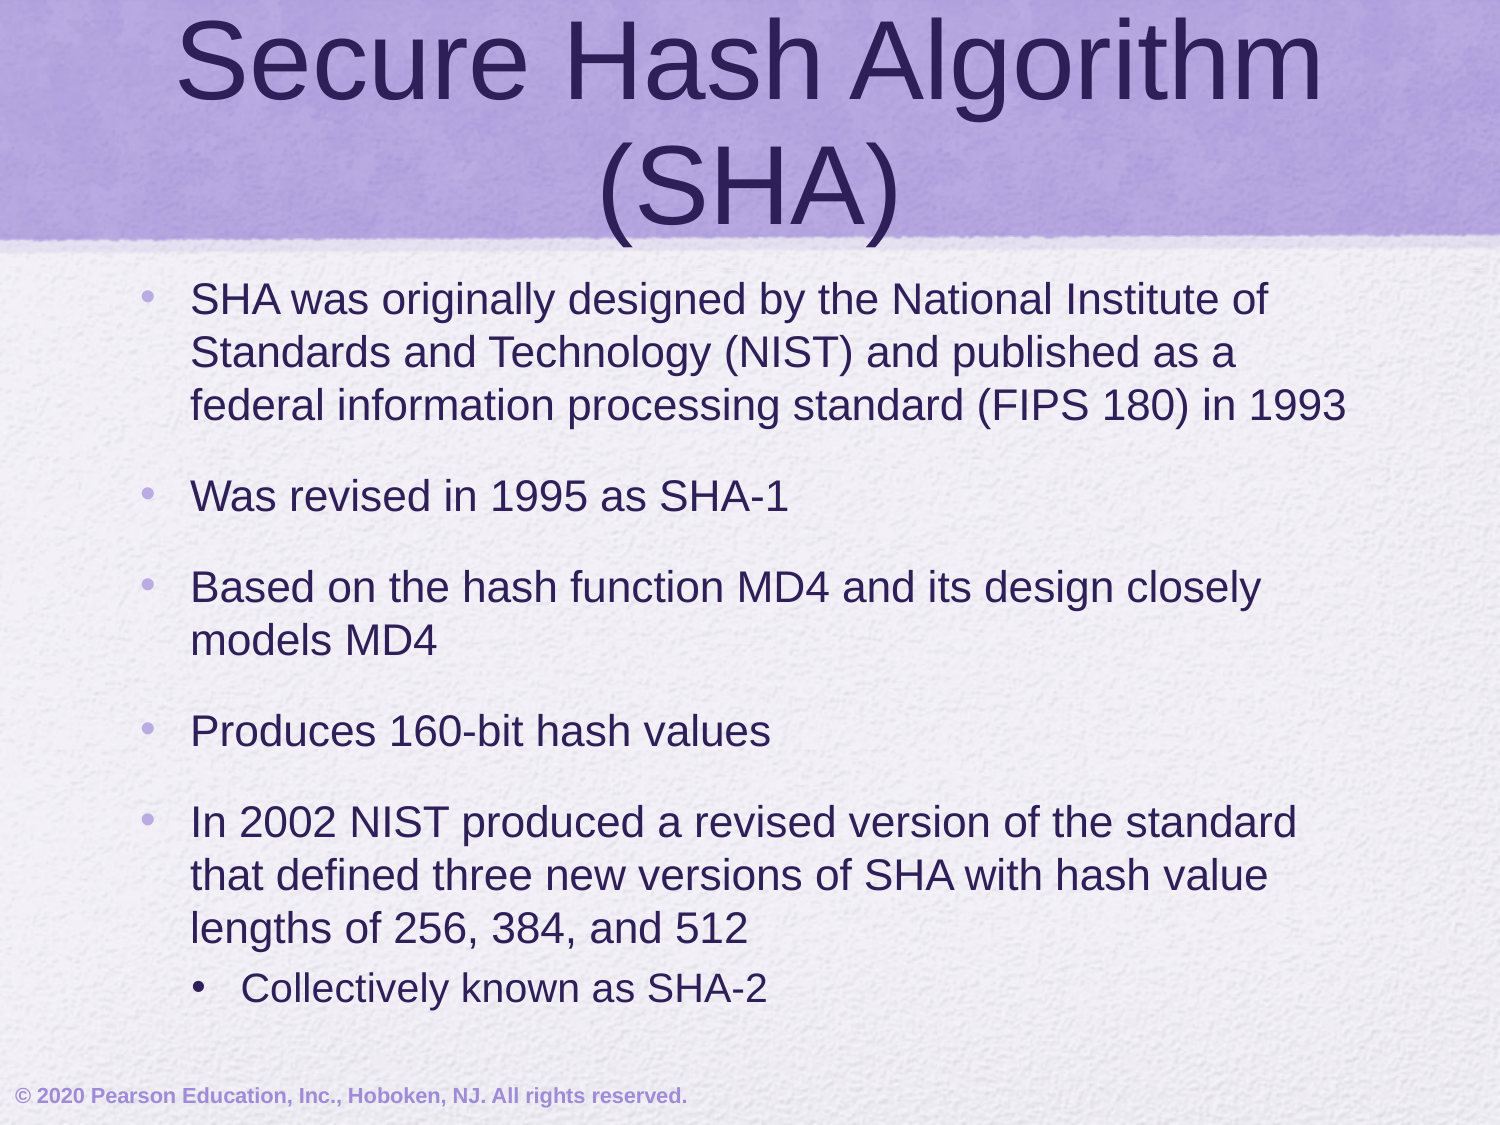

# Secure Hash Algorithm (SHA)
SHA was originally designed by the National Institute of Standards and Technology (NIST) and published as a federal information processing standard (FIPS 180) in 1993
Was revised in 1995 as SHA-1
Based on the hash function MD4 and its design closely models MD4
Produces 160-bit hash values
In 2002 NIST produced a revised version of the standard that defined three new versions of SHA with hash value lengths of 256, 384, and 512
Collectively known as SHA-2
© 2020 Pearson Education, Inc., Hoboken, NJ. All rights reserved.